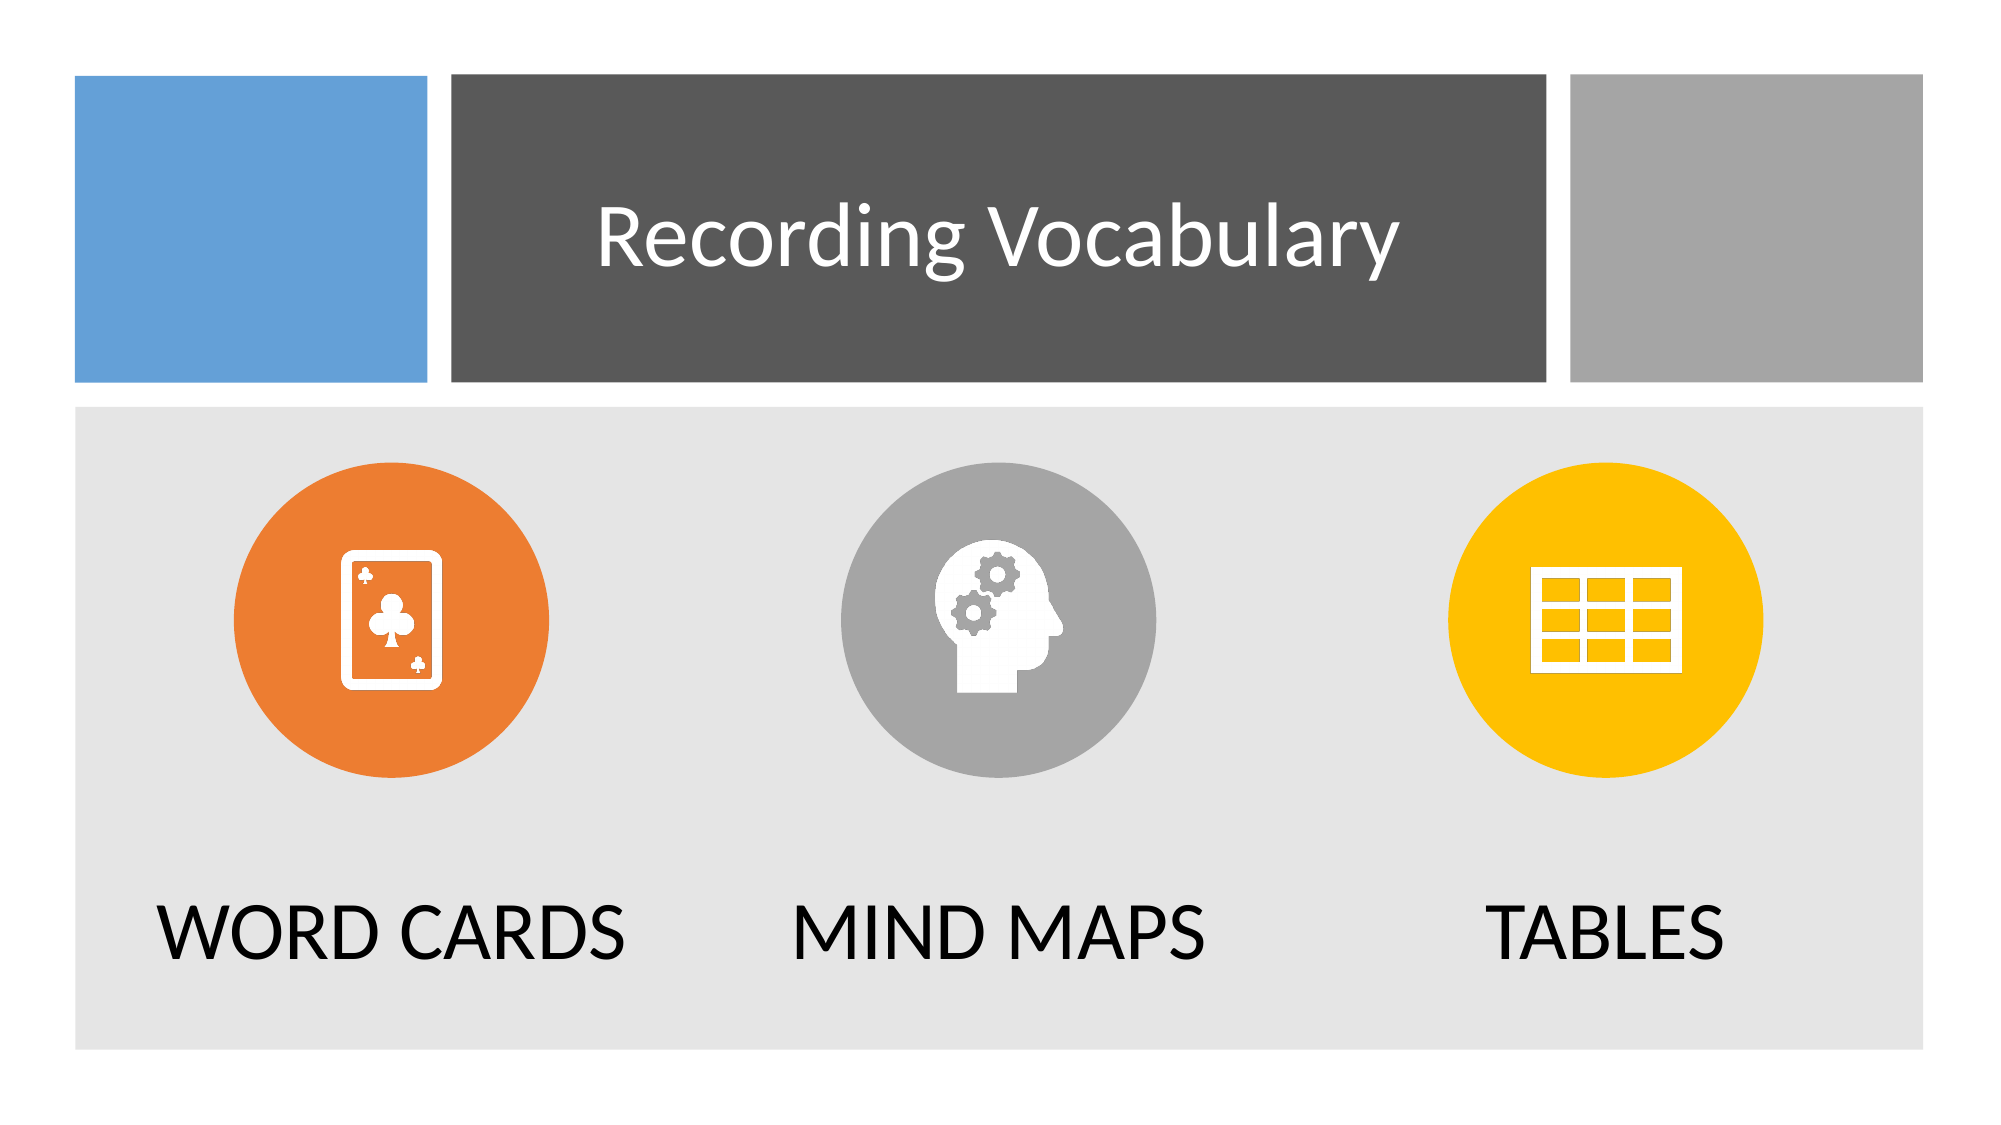

# Recording Vocabulary

WORD CARDS

MIND MAPS

TABLES